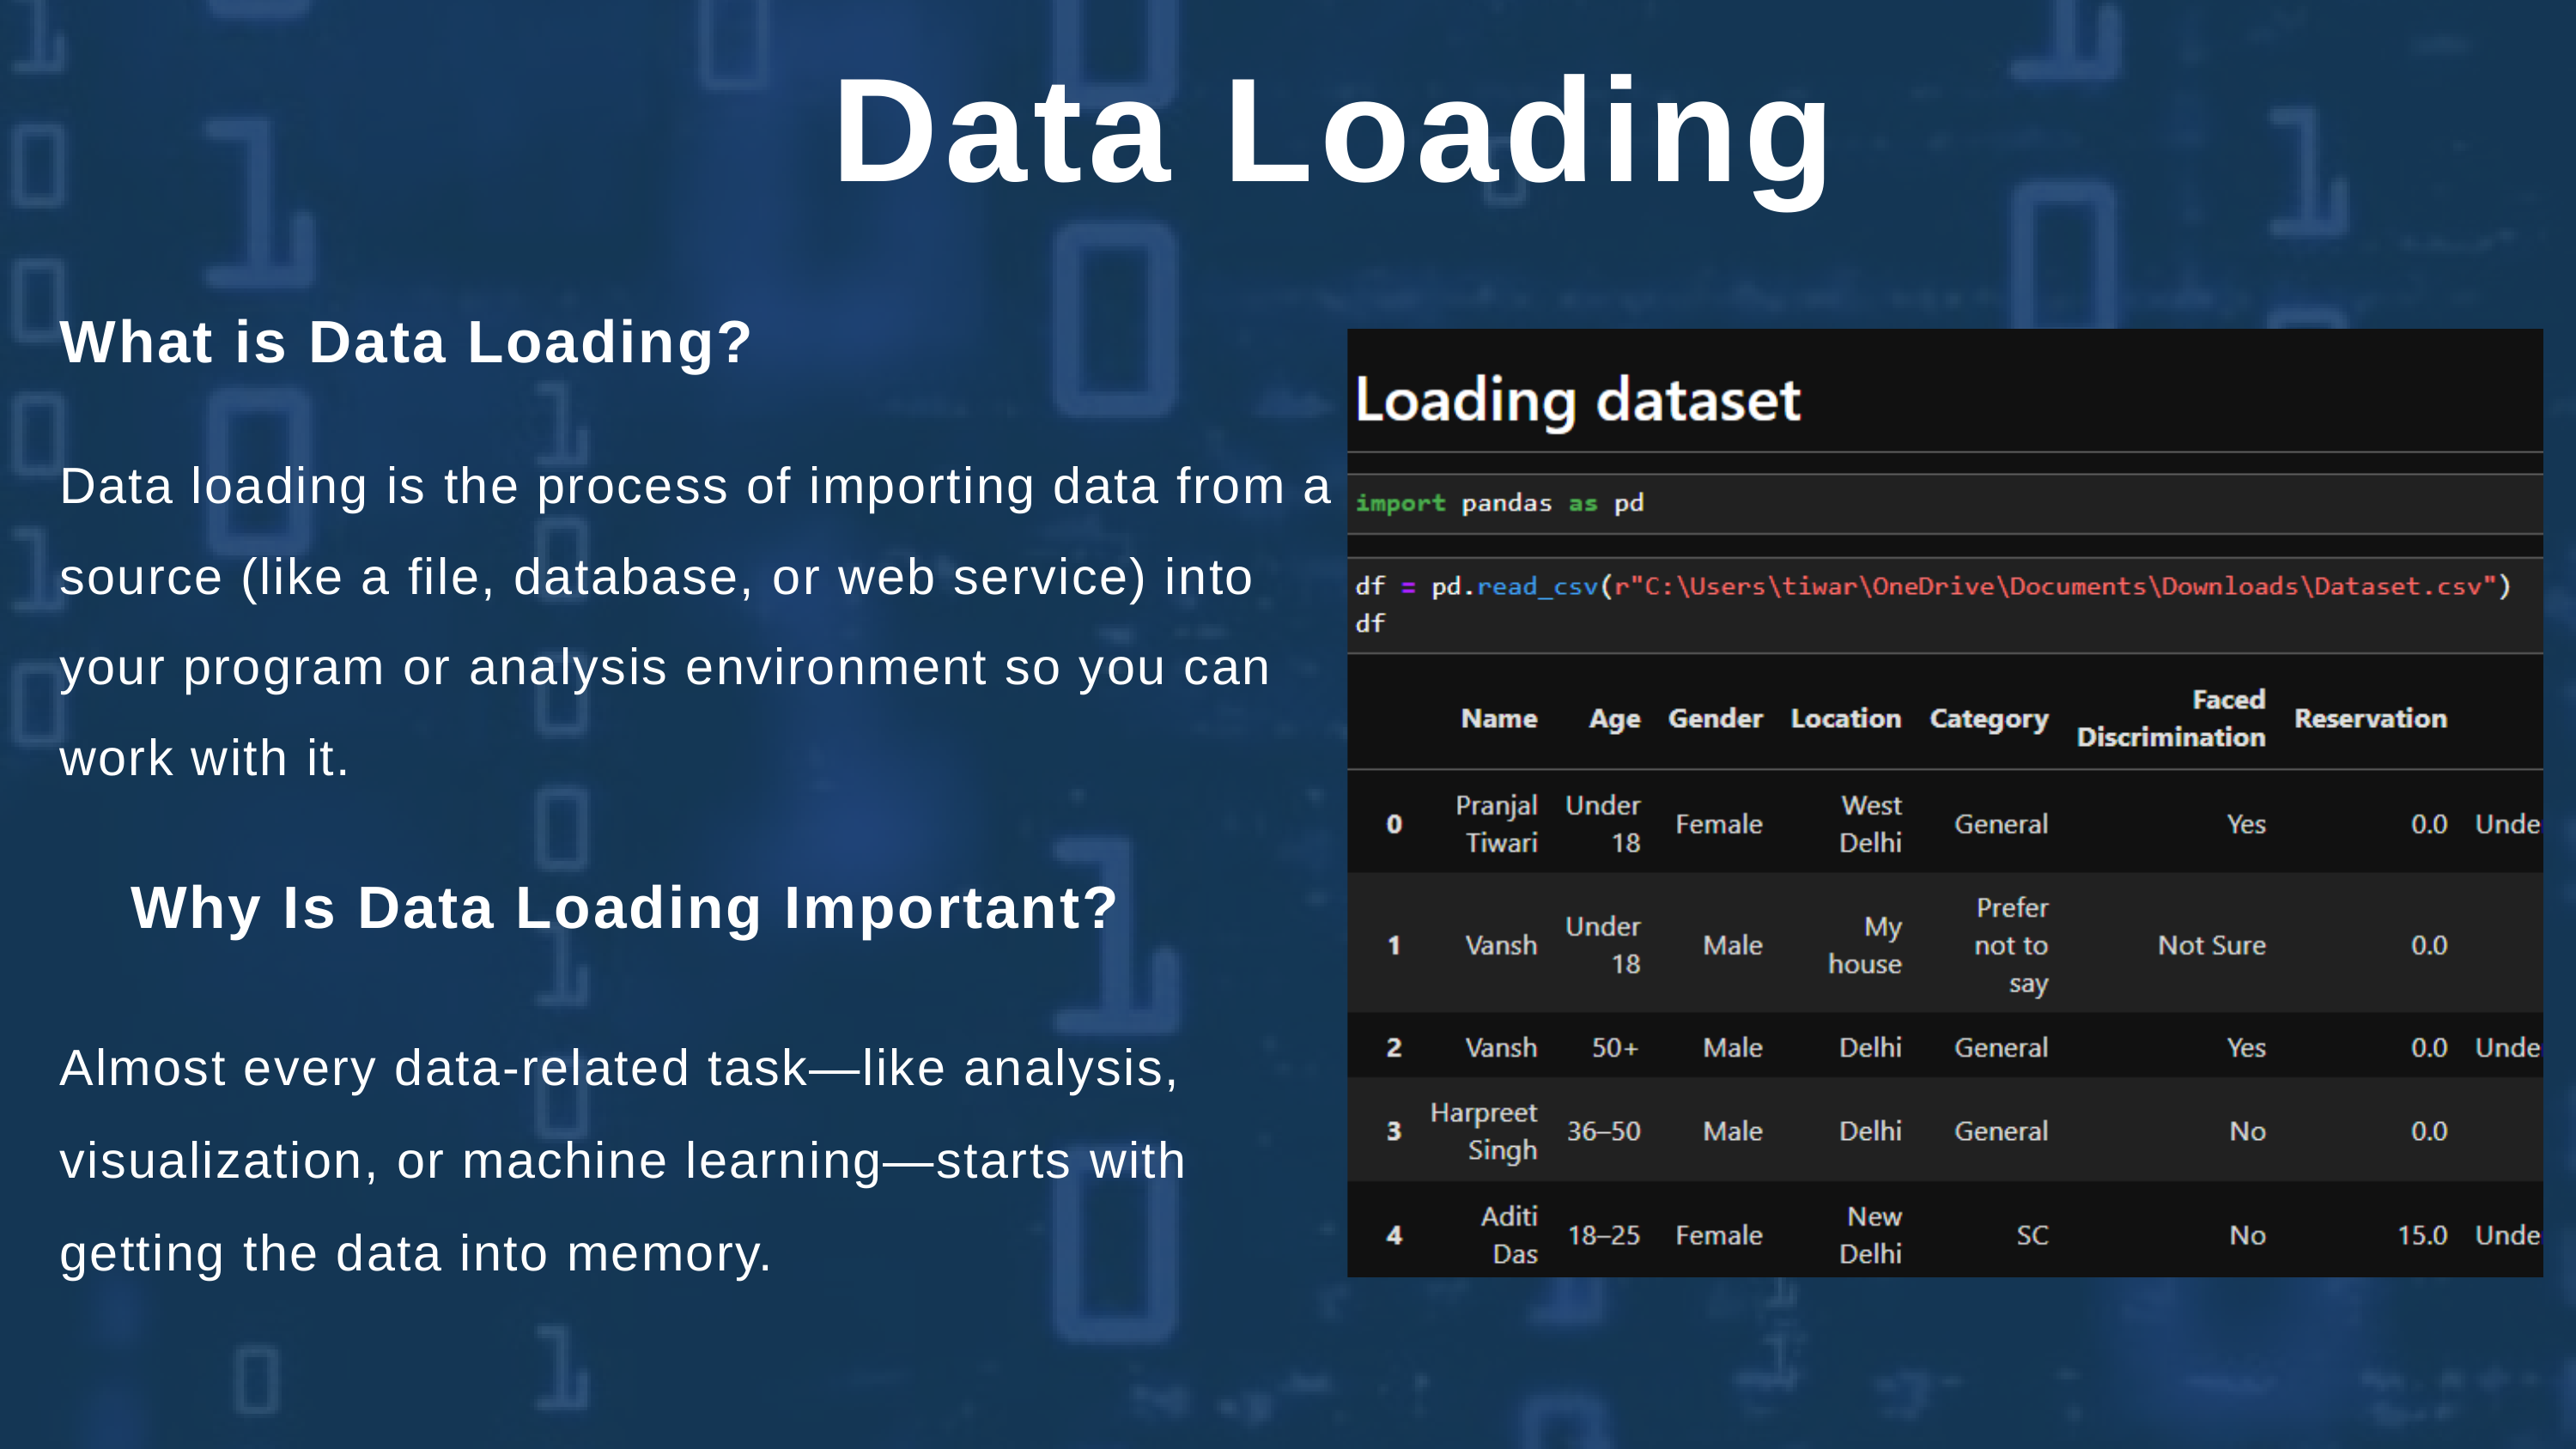

Data Loading
What is Data Loading?

Data loading is the process of importing data from a source (like a file, database, or web service) into your program or analysis environment so you can work with it.
Why Is Data Loading Important?
Almost every data-related task—like analysis, visualization, or machine learning—starts with getting the data into memory.